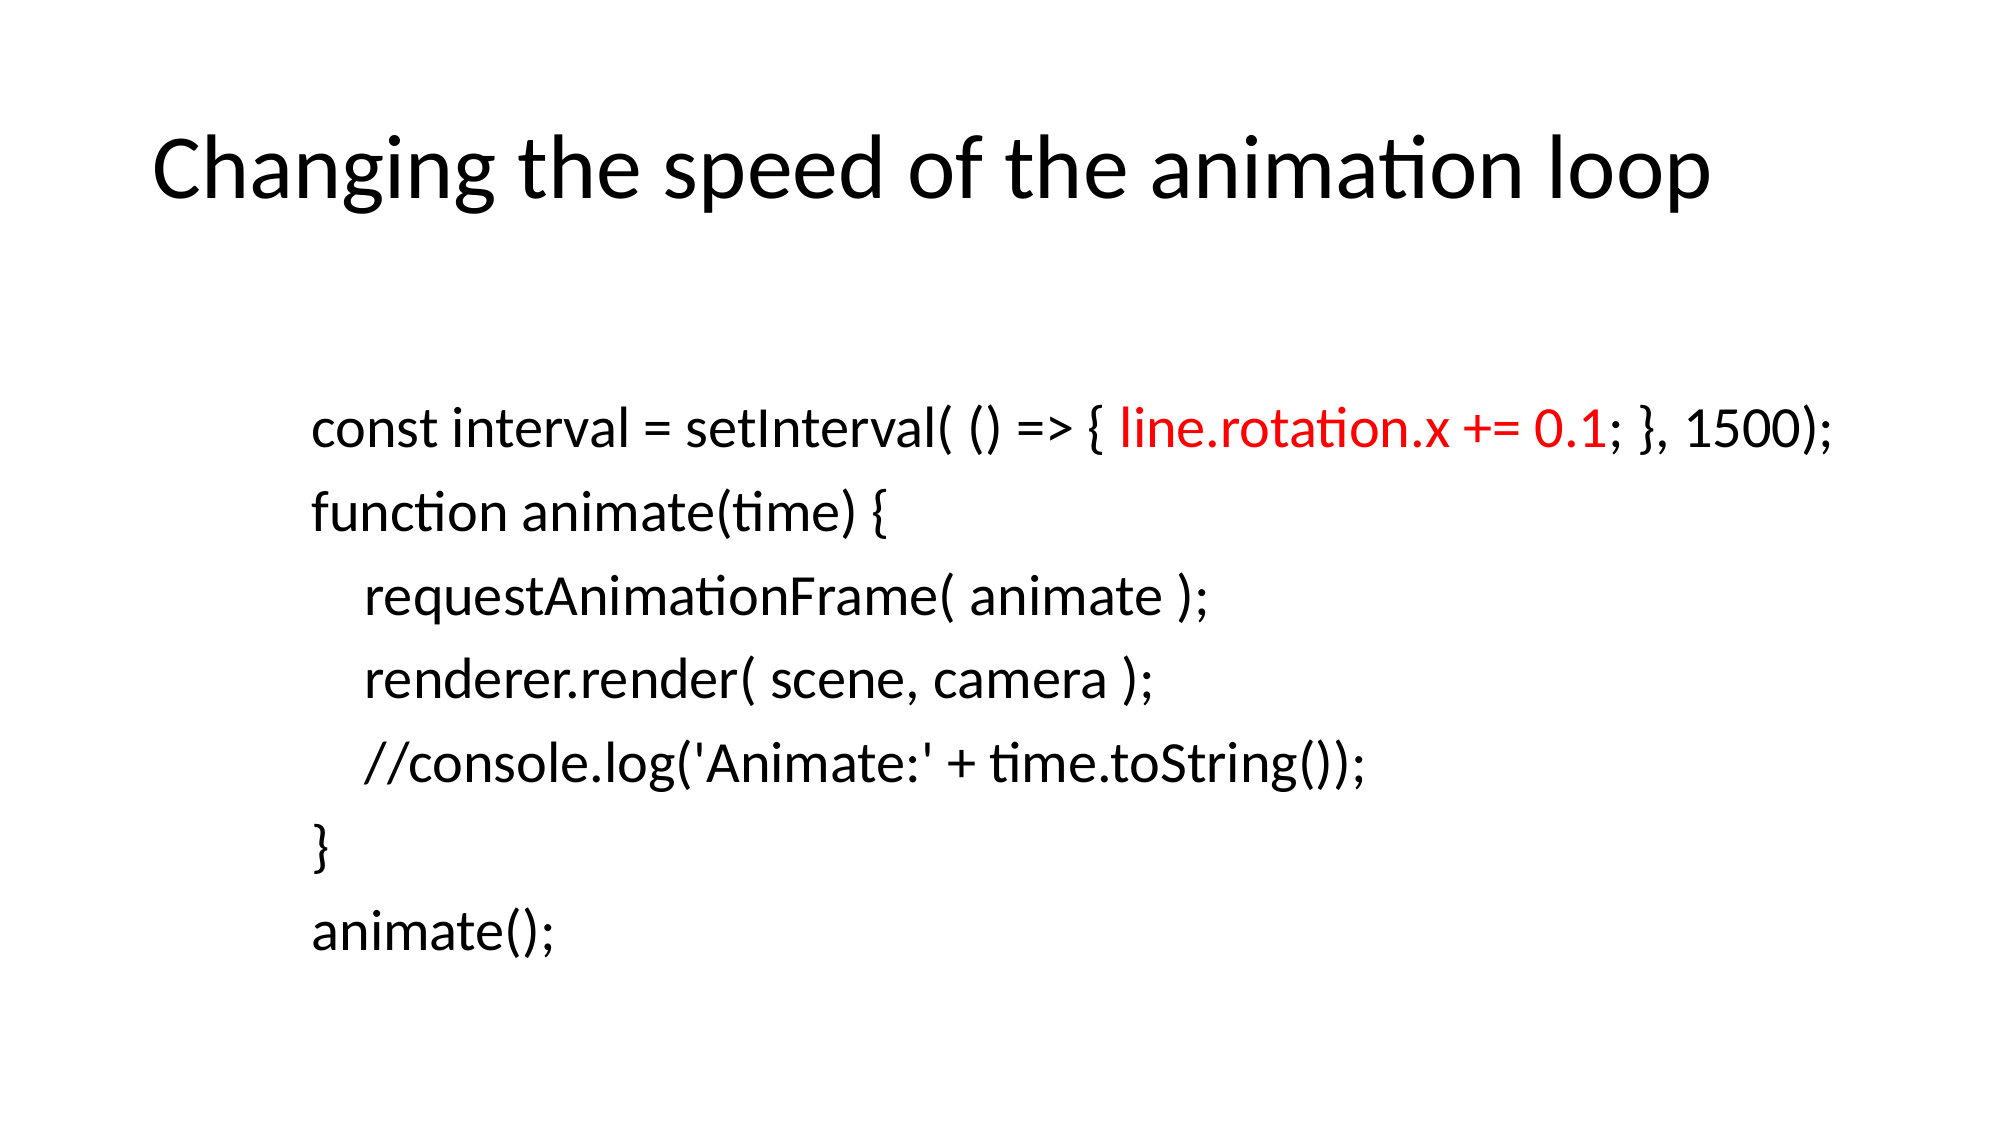

# Changing the speed of the animation loop

            const interval = setInterval( () => { line.rotation.x += 0.1; }, 1500);
            function animate(time) {
                requestAnimationFrame( animate );
                renderer.render( scene, camera );
                //console.log('Animate:' + time.toString());
            }
            animate();